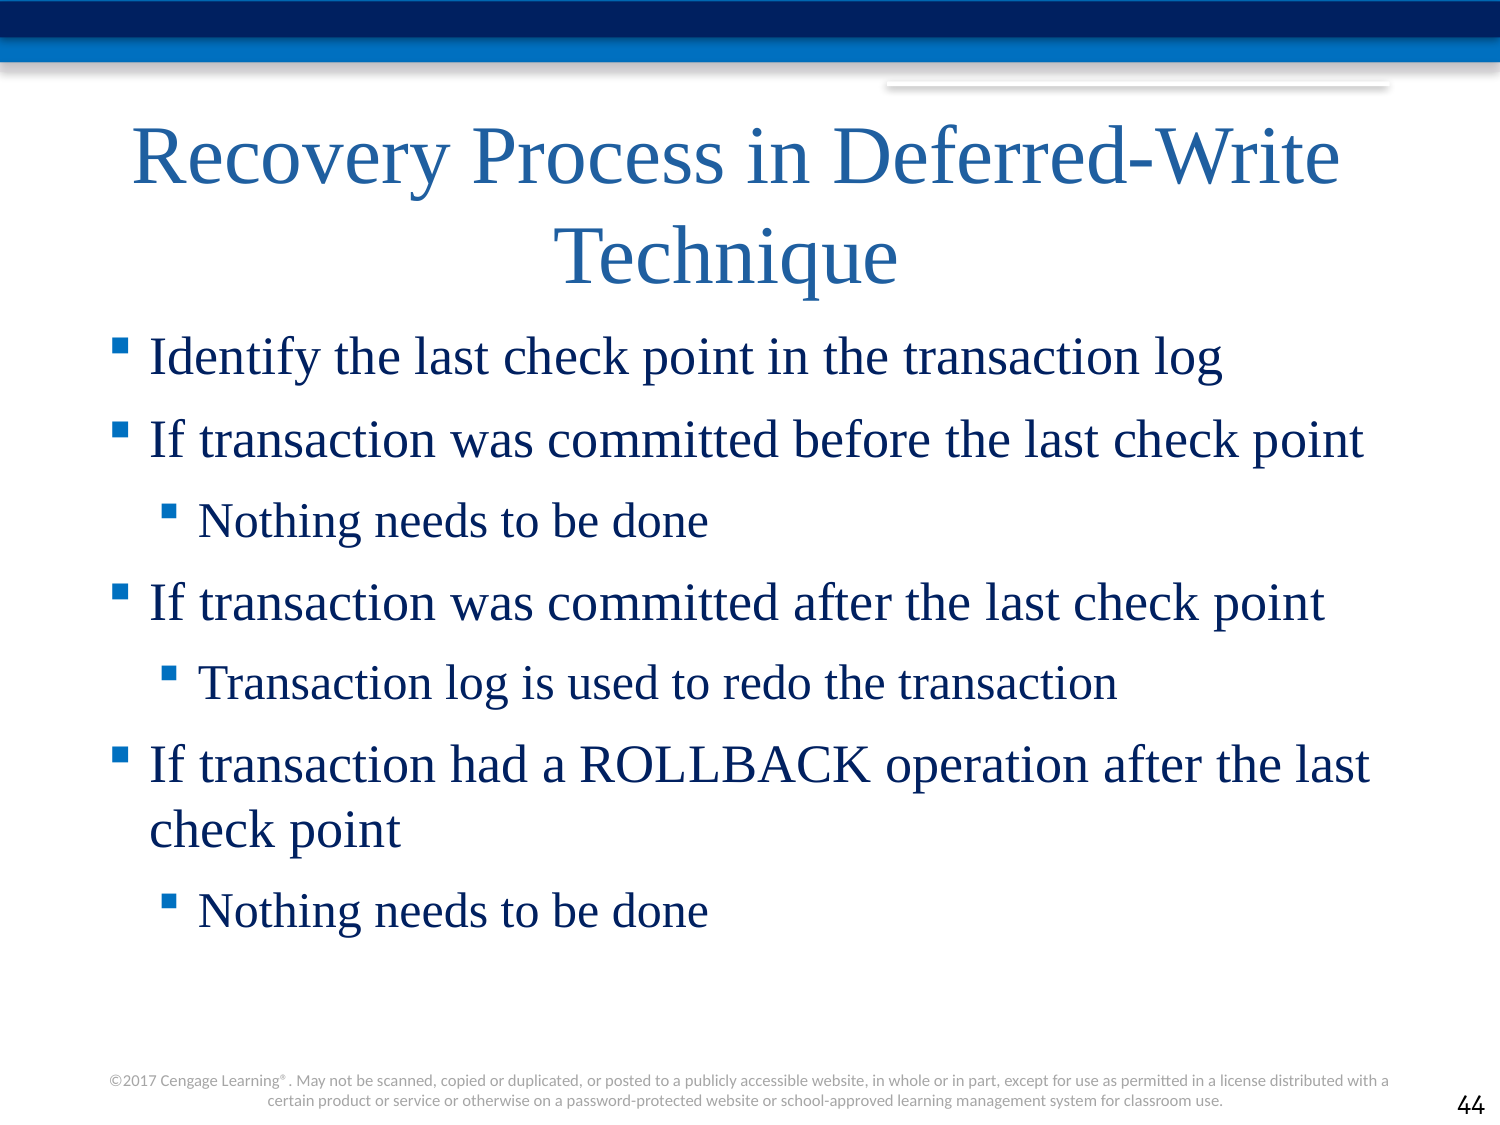

# Recovery Process in Deferred-Write Technique
Identify the last check point in the transaction log
If transaction was committed before the last check point
Nothing needs to be done
If transaction was committed after the last check point
Transaction log is used to redo the transaction
If transaction had a ROLLBACK operation after the last check point
Nothing needs to be done
44